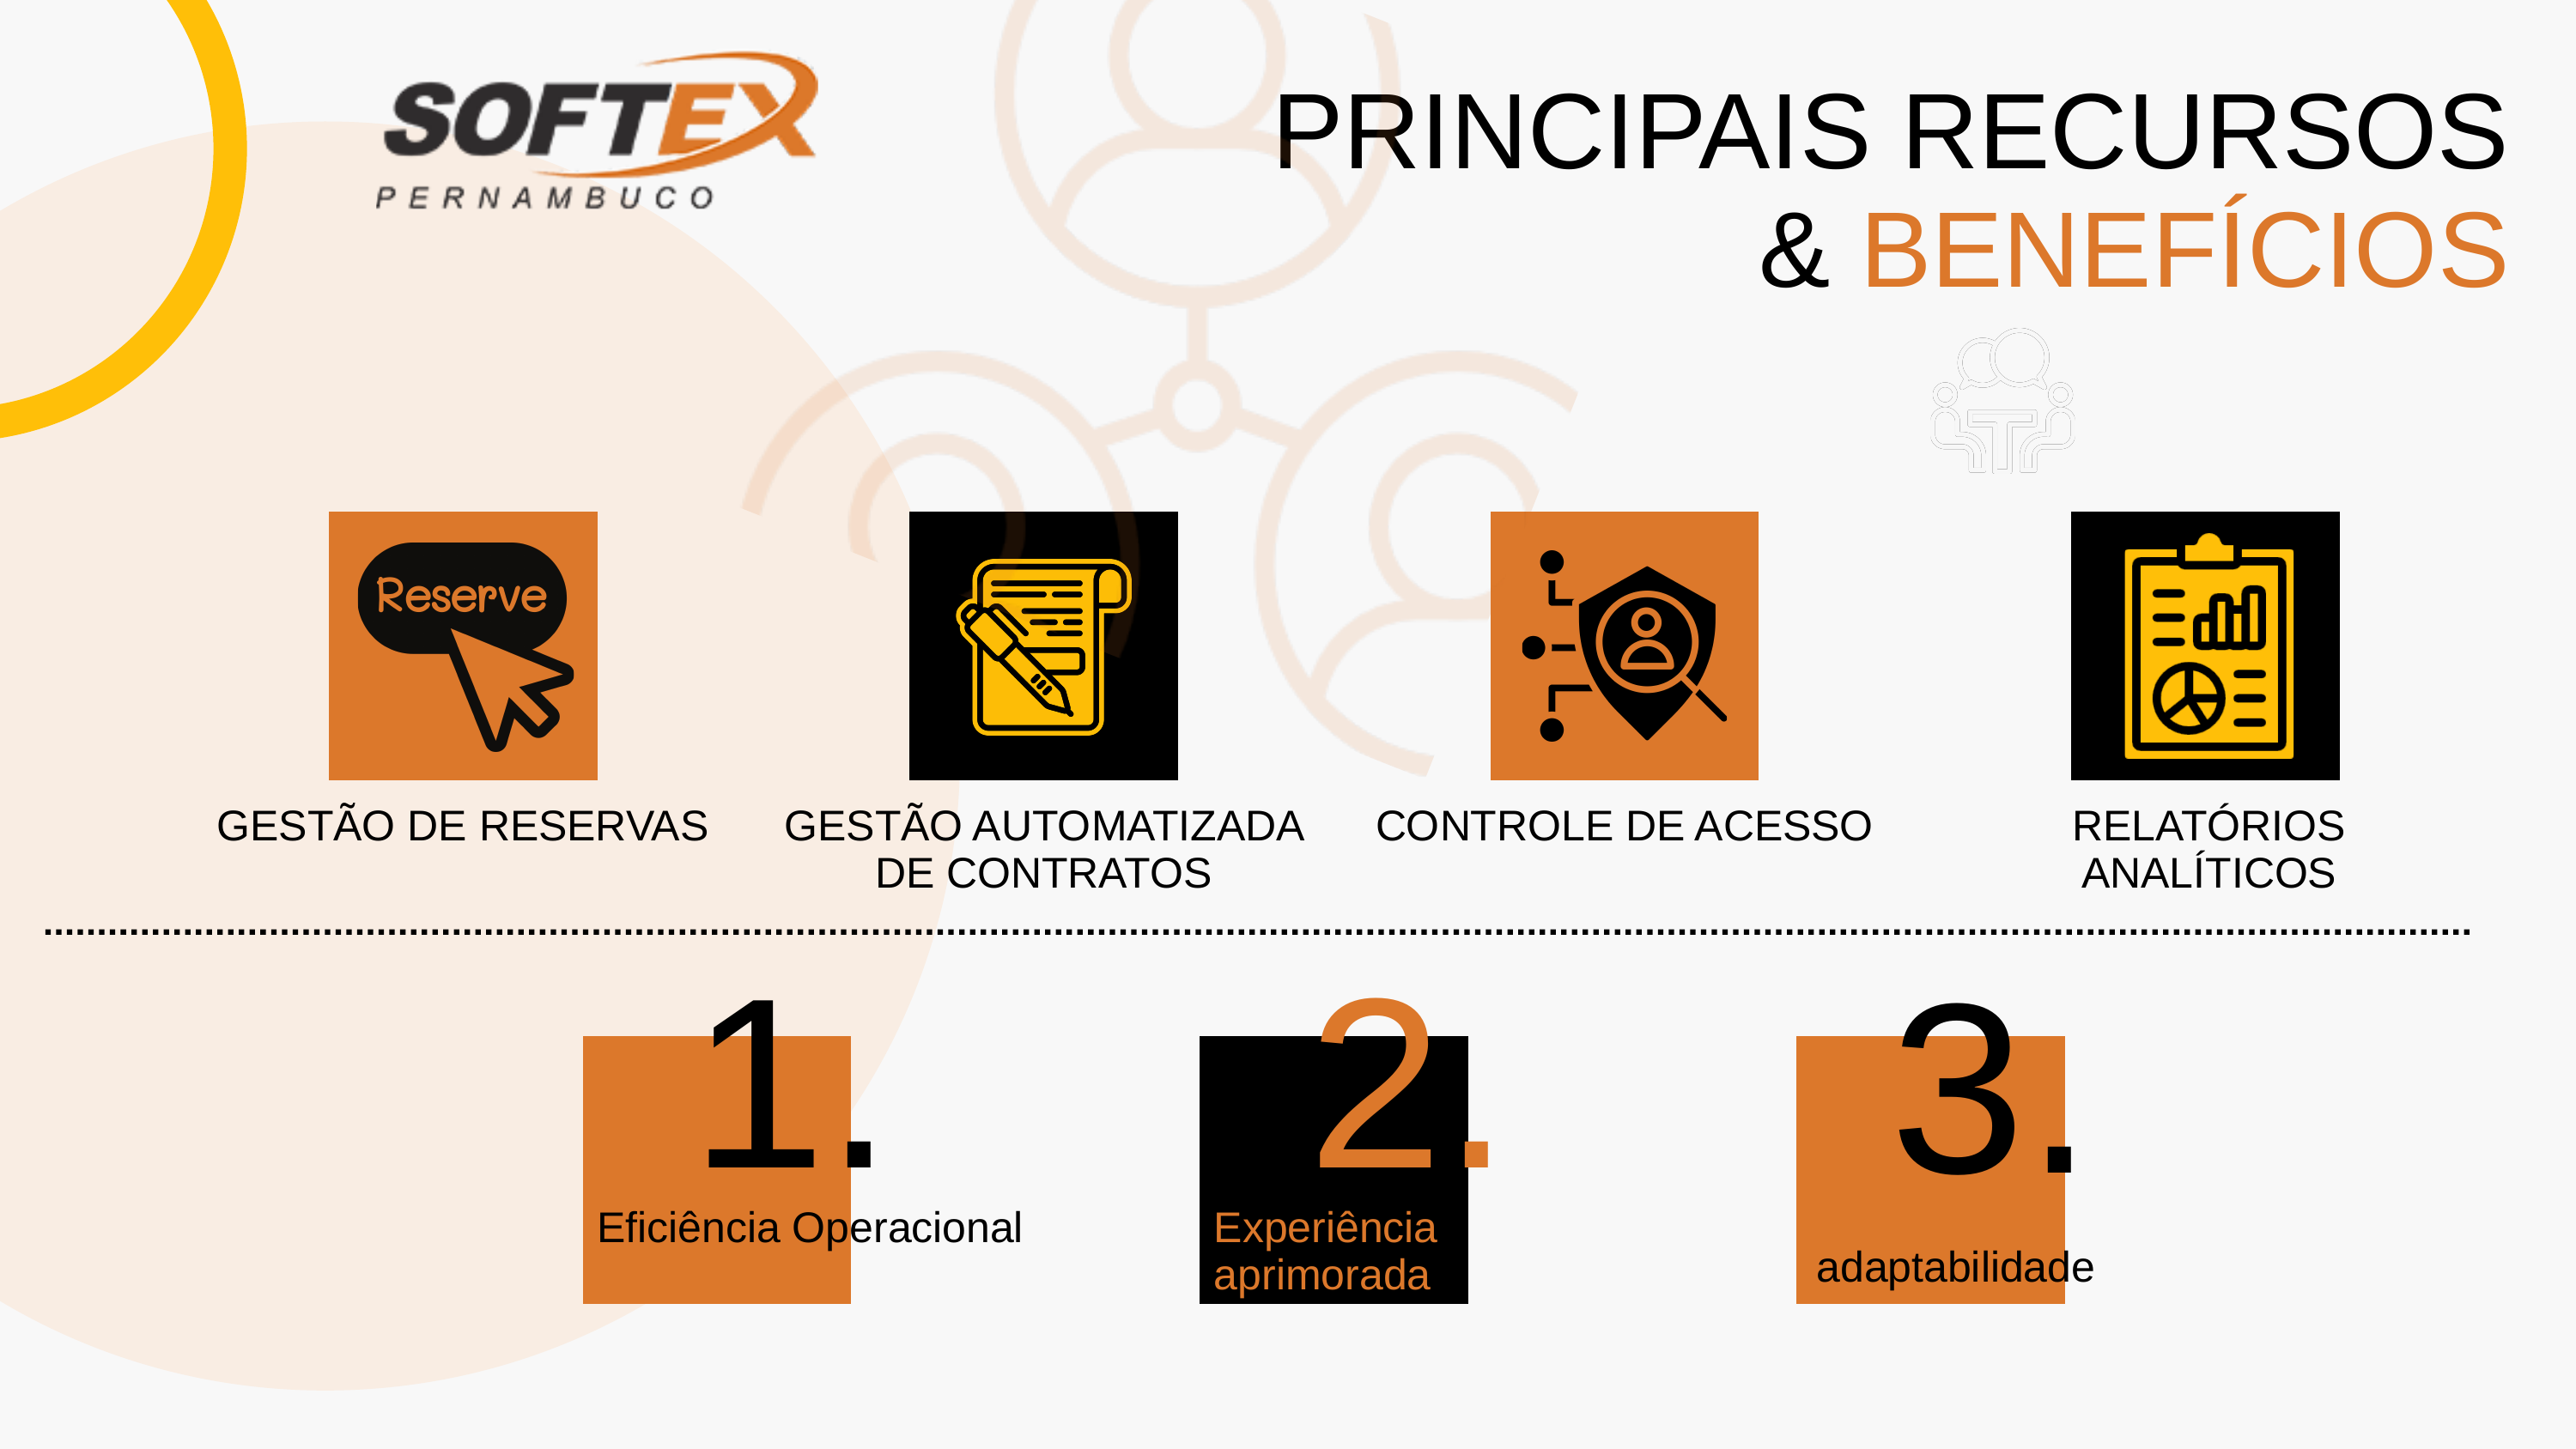

PRINCIPAIS RECURSOS
& BENEFÍCIOS

GESTÃO DE RESERVAS

GESTÃO AUTOMATIZADA DE CONTRATOS

CONTROLE DE ACESSO

RELATÓRIOS ANALÍTICOS

2.
1.
3.

Eficiência Operacional
Experiência aprimorada
adaptabilidade